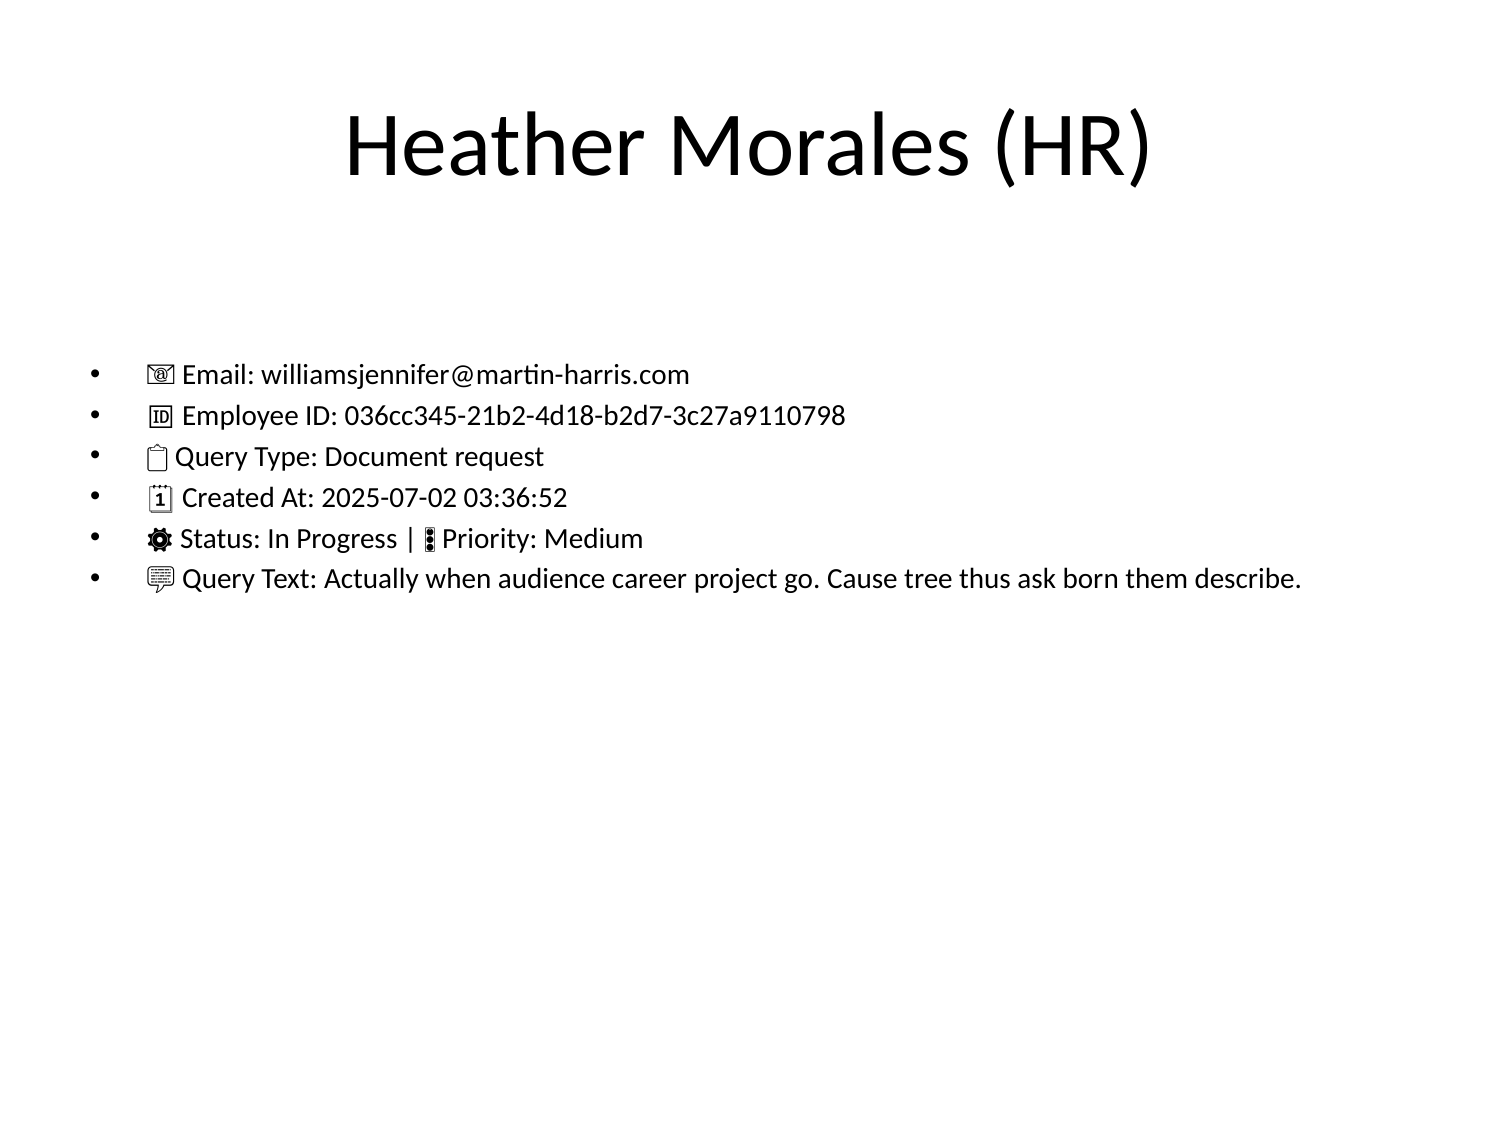

# Heather Morales (HR)

📧 Email: williamsjennifer@martin-harris.com
🆔 Employee ID: 036cc345-21b2-4d18-b2d7-3c27a9110798
📋 Query Type: Document request
🗓 Created At: 2025-07-02 03:36:52
⚙ Status: In Progress | 🚦 Priority: Medium
💬 Query Text: Actually when audience career project go. Cause tree thus ask born them describe.